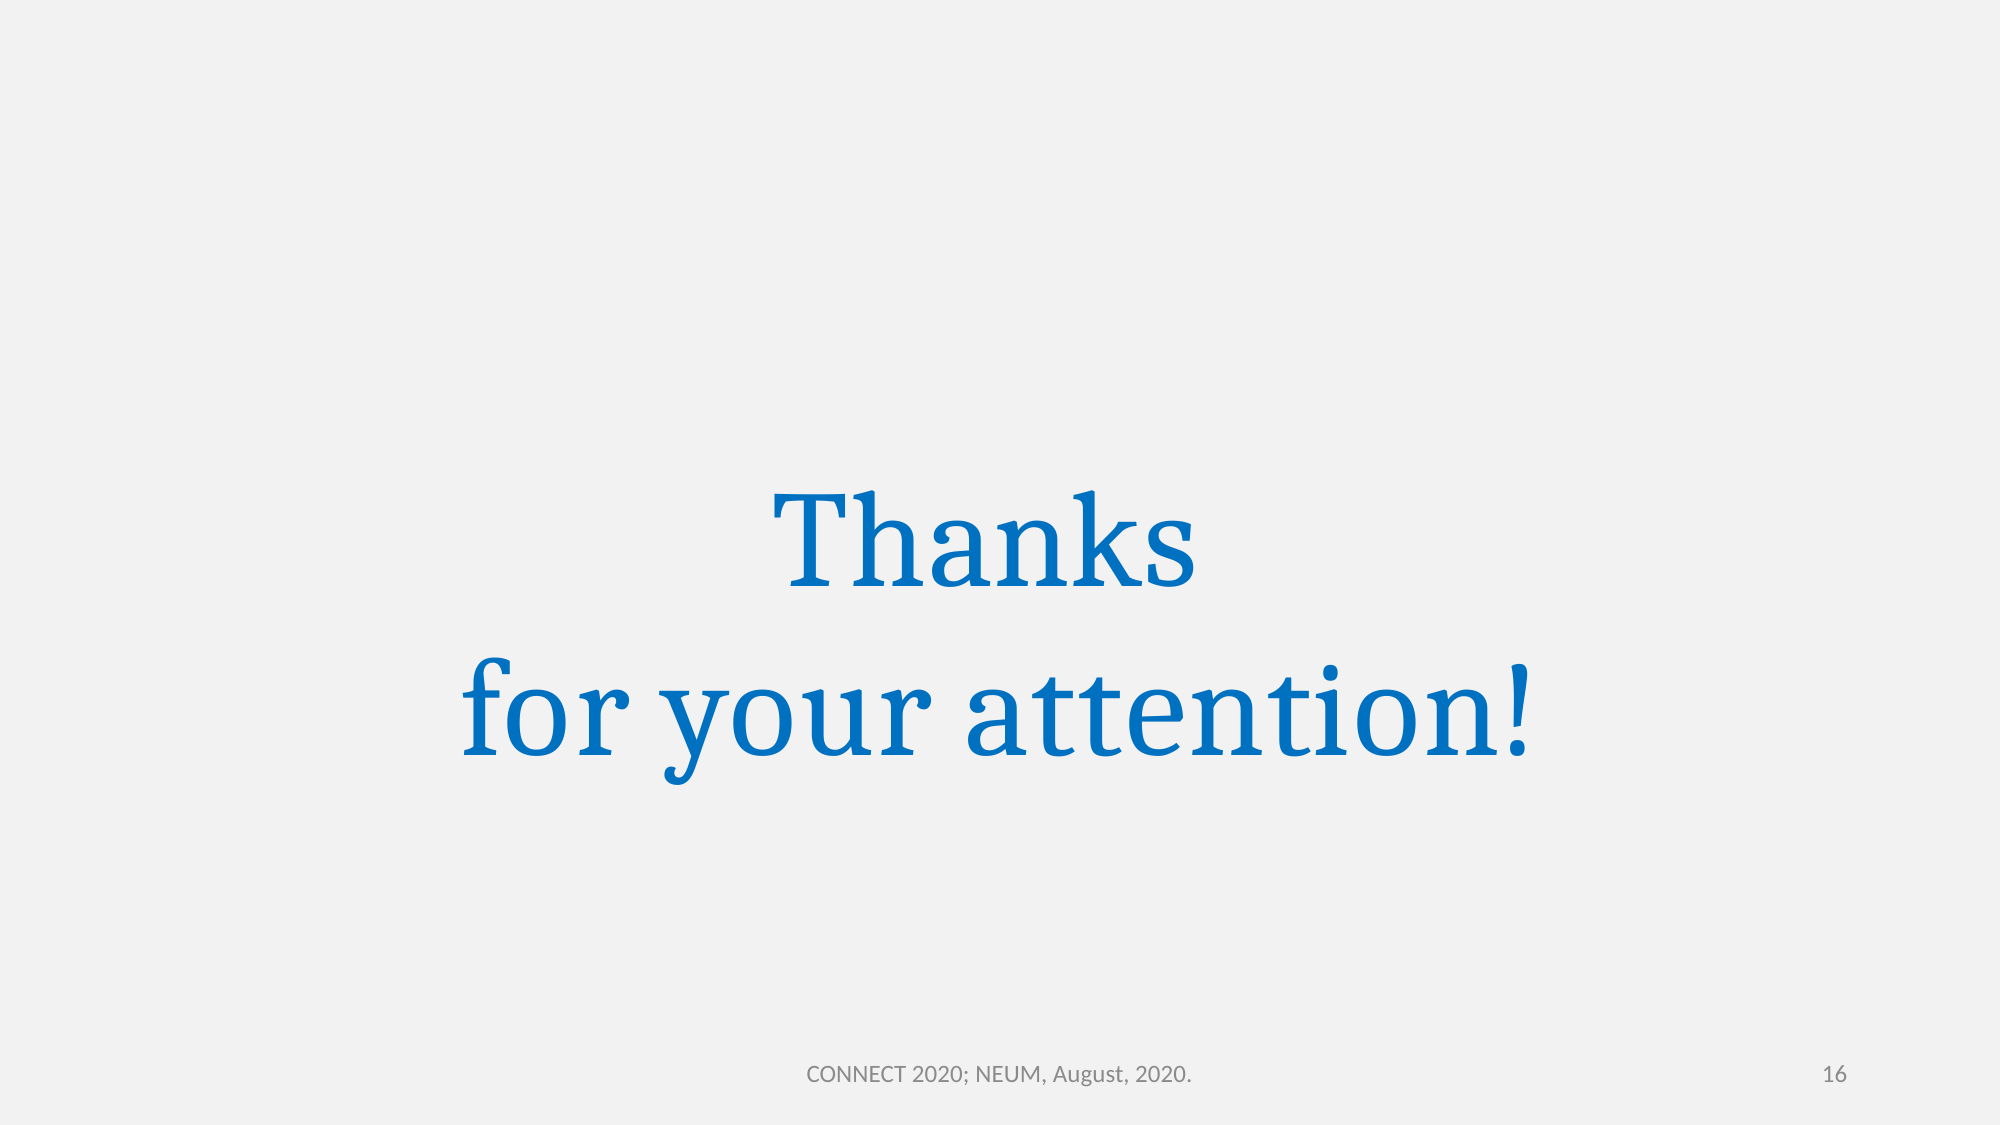

Thanks
for your attention!
CONNECT 2020; NEUM, August, 2020.
16